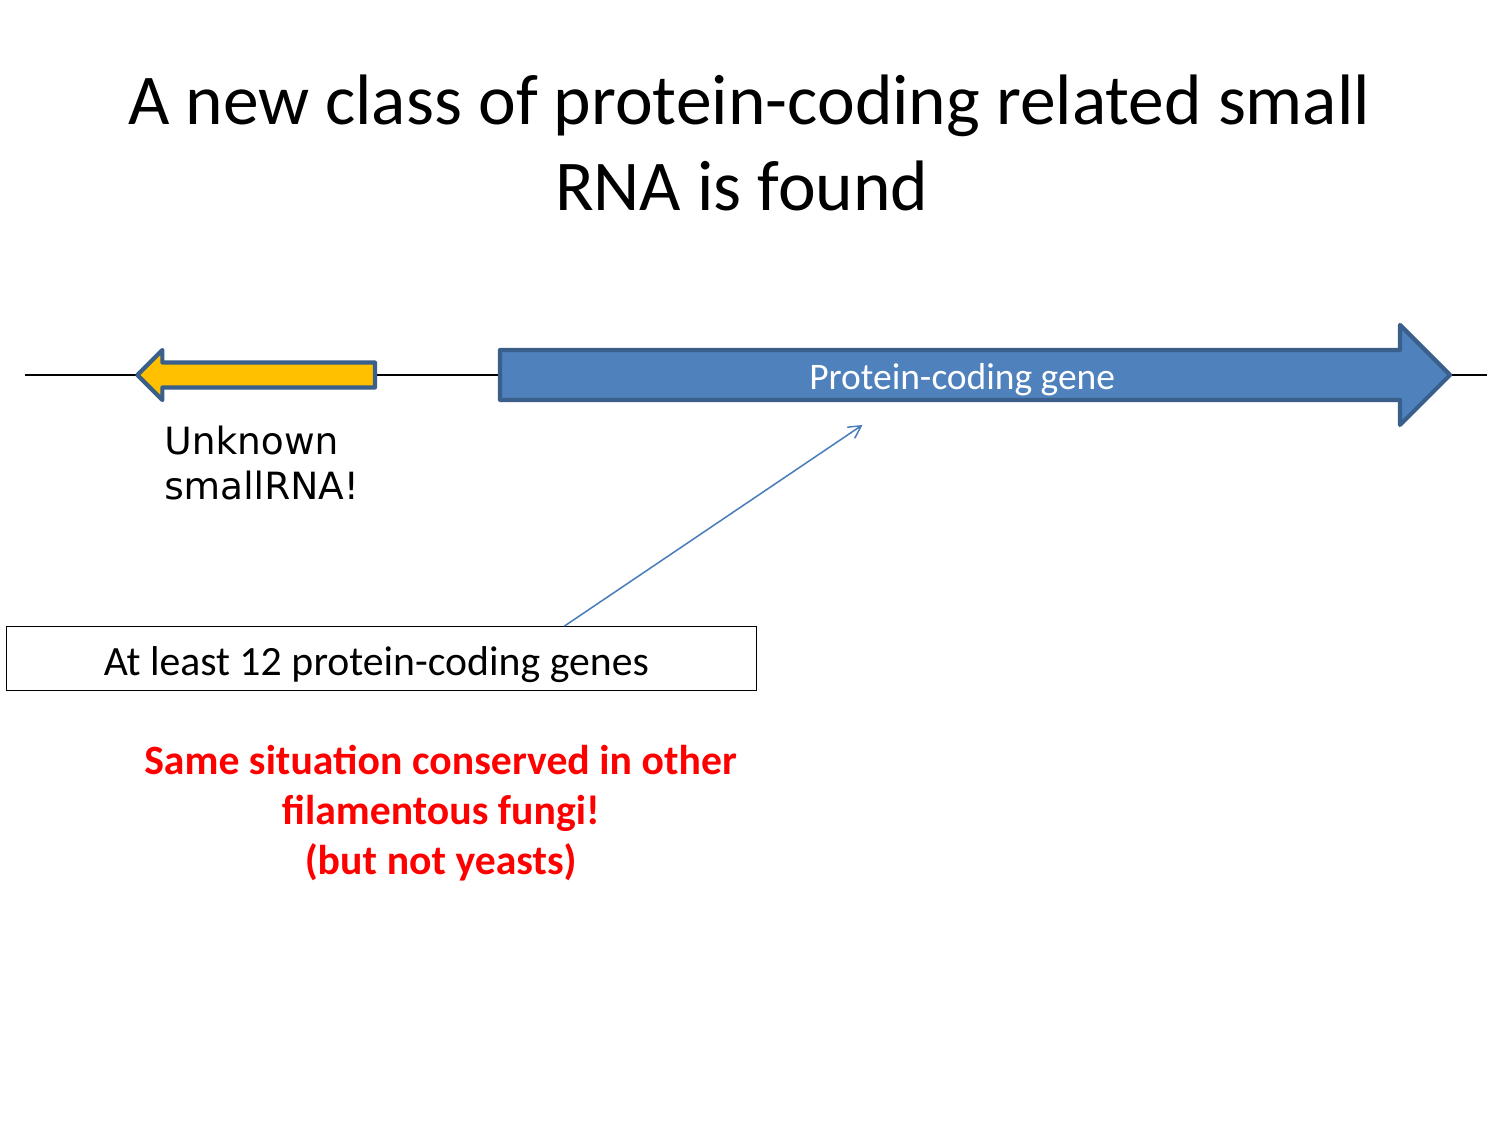

# A new class of protein-coding related small RNA is found
Protein-coding gene

Unknown
smallRNA!
At least 12 protein-coding genes
Same situation conserved in other
 filamentous fungi!
(but not yeasts)